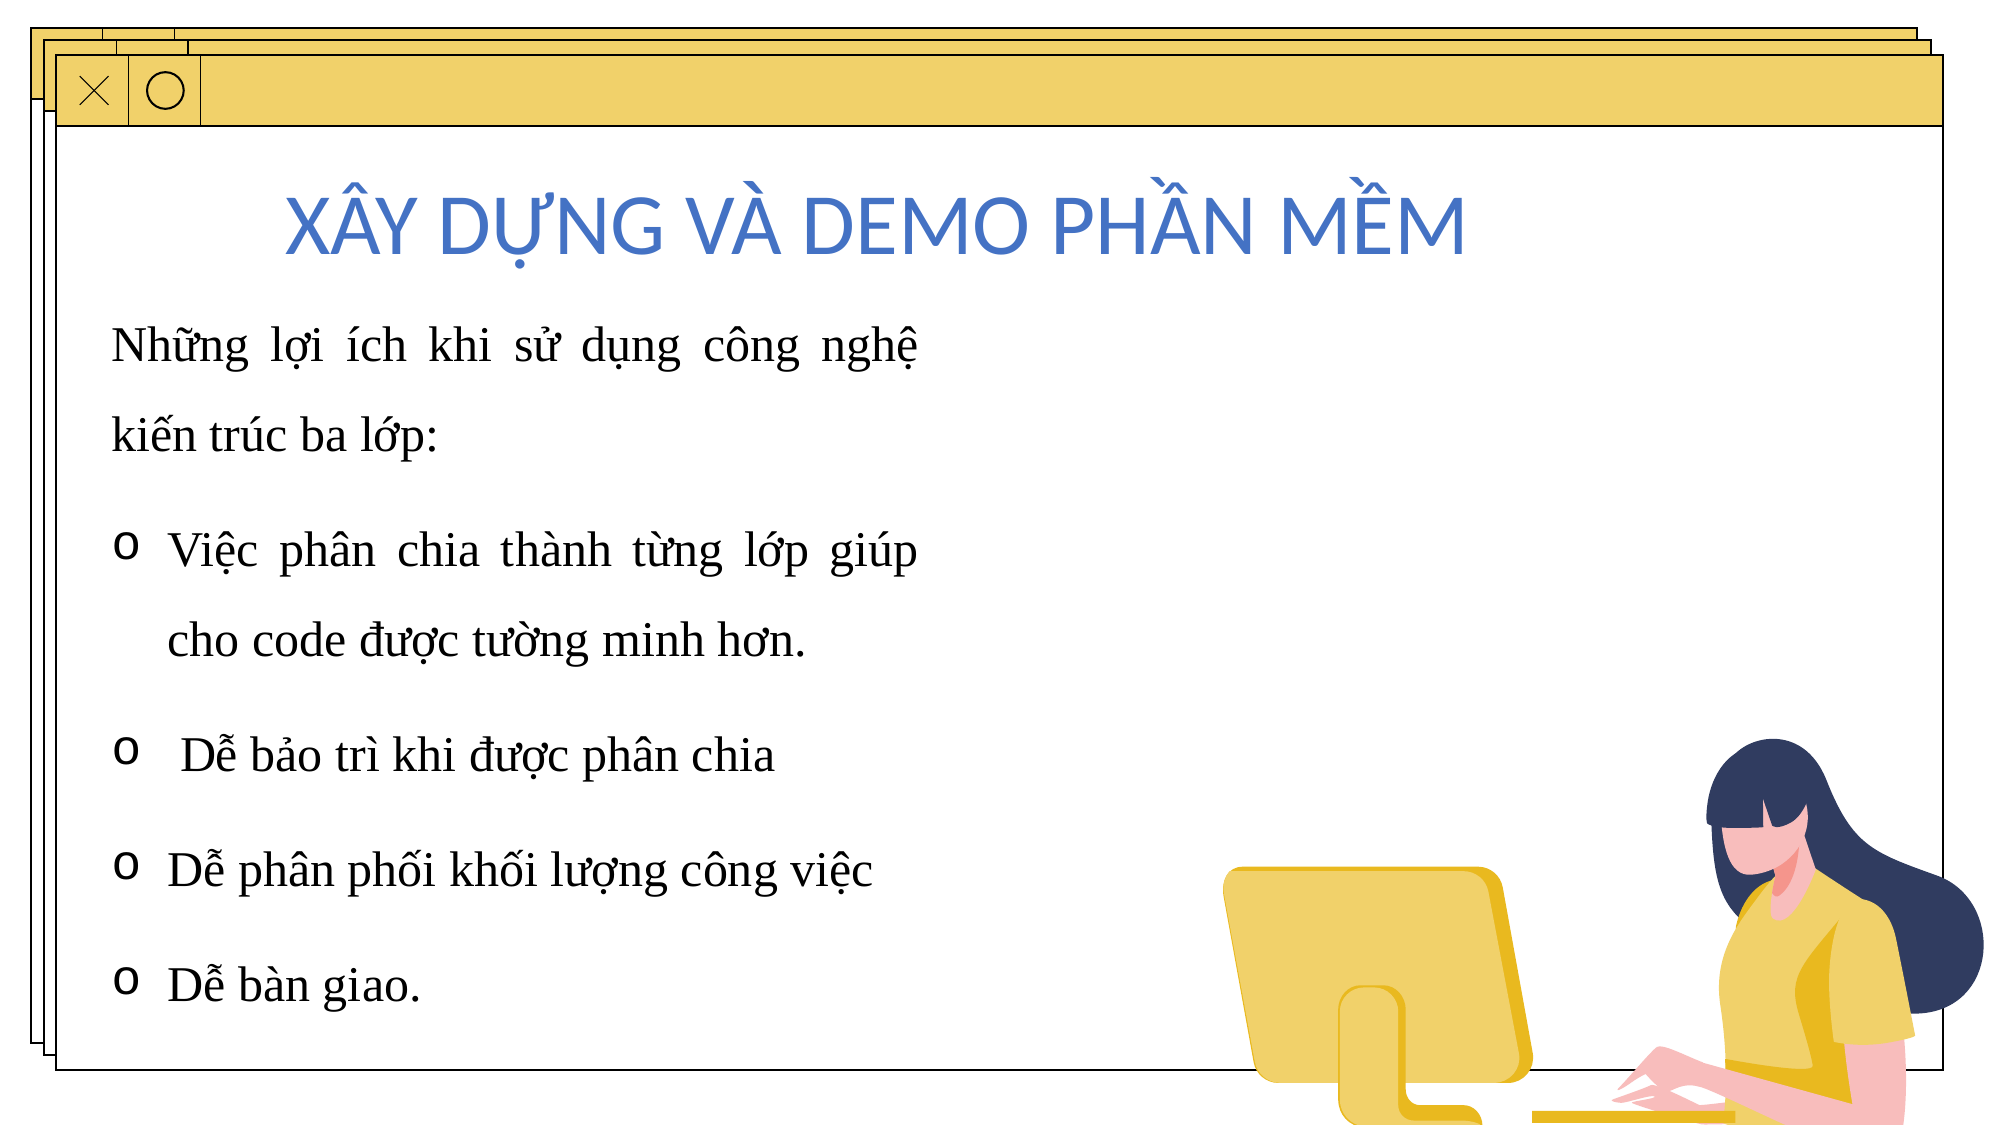

XÂY DỰNG VÀ DEMO PHẦN MỀM
Những lợi ích khi sử dụng công nghệ kiến trúc ba lớp:
Việc phân chia thành từng lớp giúp cho code được tường minh hơn.
 Dễ bảo trì khi được phân chia
Dễ phân phối khối lượng công việc
Dễ bàn giao.